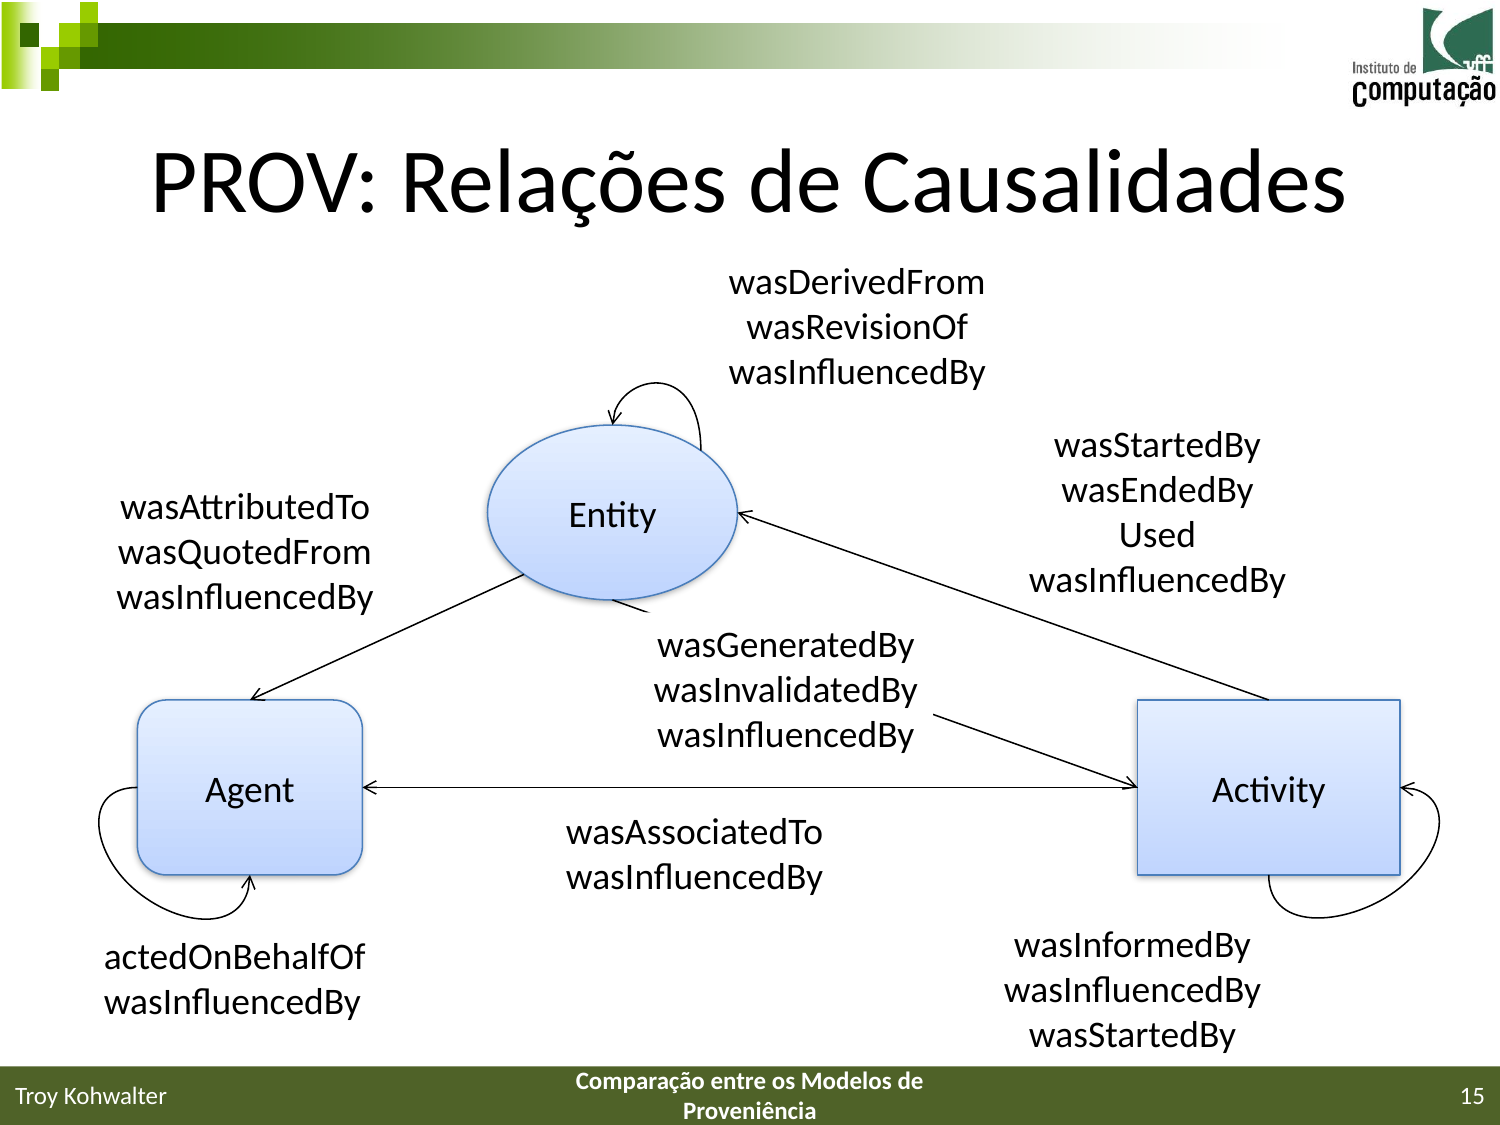

# PROV: Relações de Causalidades
wasDerivedFrom
wasRevisionOf
wasInfluencedBy
wasStartedBy
wasEndedBy
Used
wasInfluencedBy
Entity
wasAttributedTo
wasQuotedFrom
wasInfluencedBy
wasGeneratedBy
wasInvalidatedBy
wasInfluencedBy
Agent
Activity
wasAssociatedTo
wasInfluencedBy
wasInformedBy
wasInfluencedBy
wasStartedBy
actedOnBehalfOf
wasInfluencedBy
Troy Kohwalter
Comparação entre os Modelos de Proveniência
15